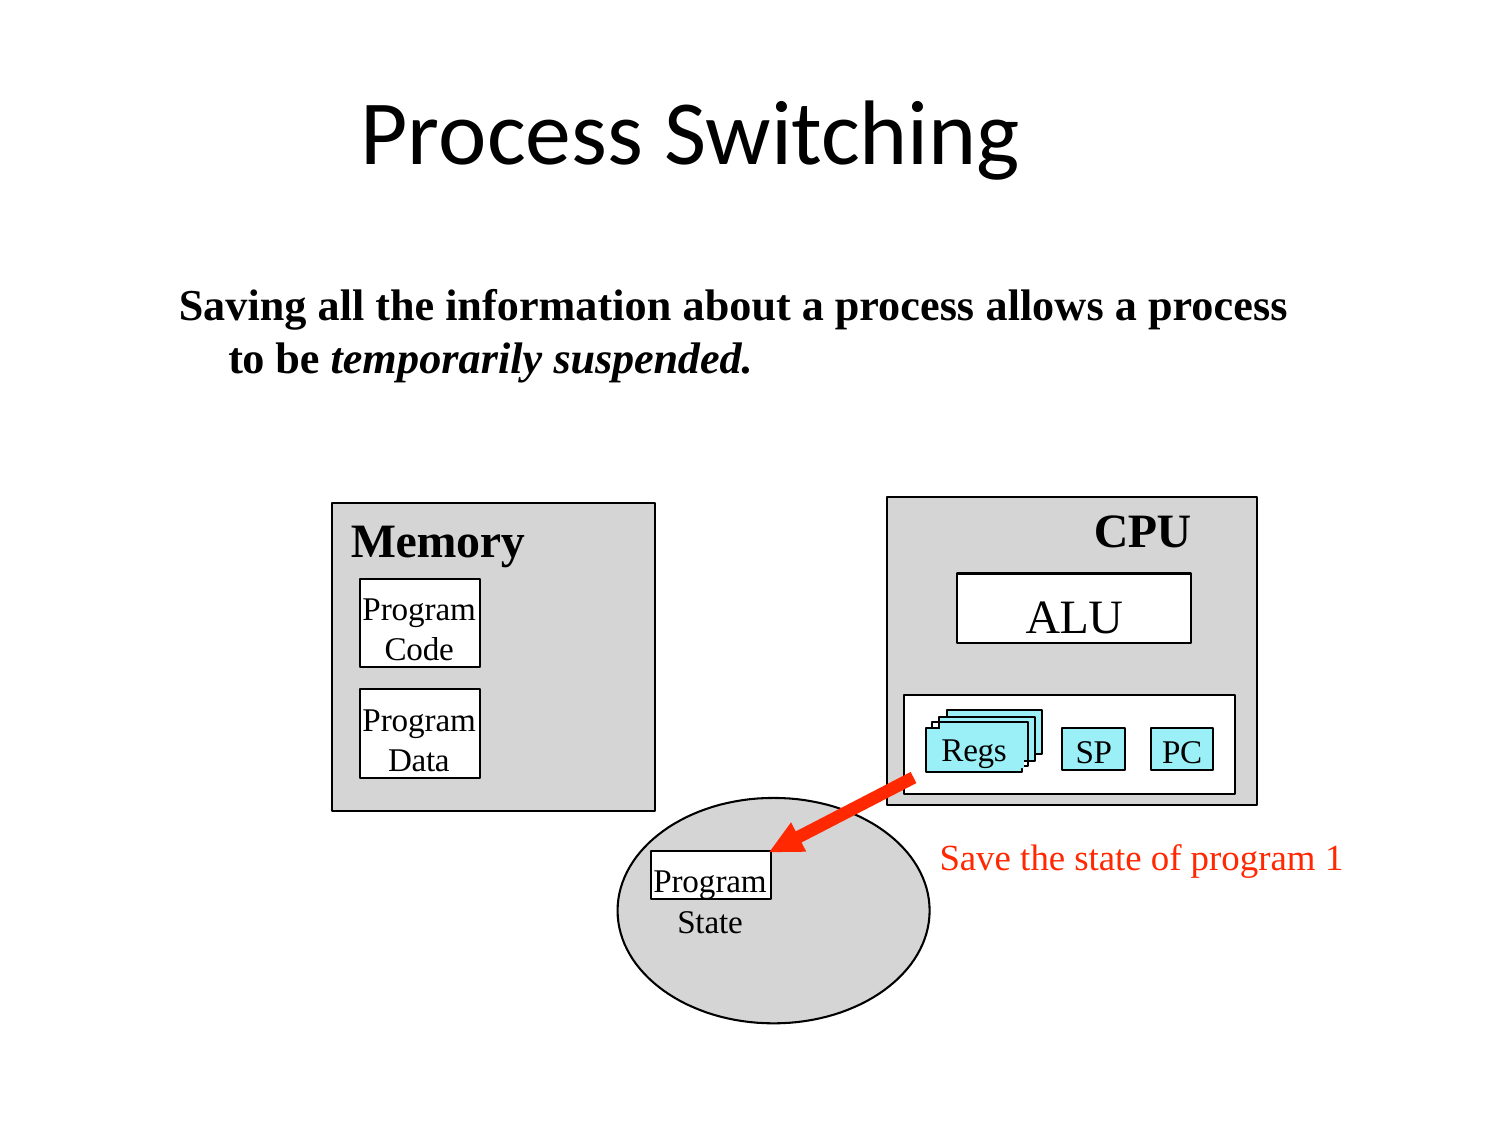

# Process Switching
Saving all the information about a process allows a process to be temporarily suspended.

CPU

Memory
ALU
Program Code
Program Data

Regs
SP
PC

Save the state of program 1
Program
State